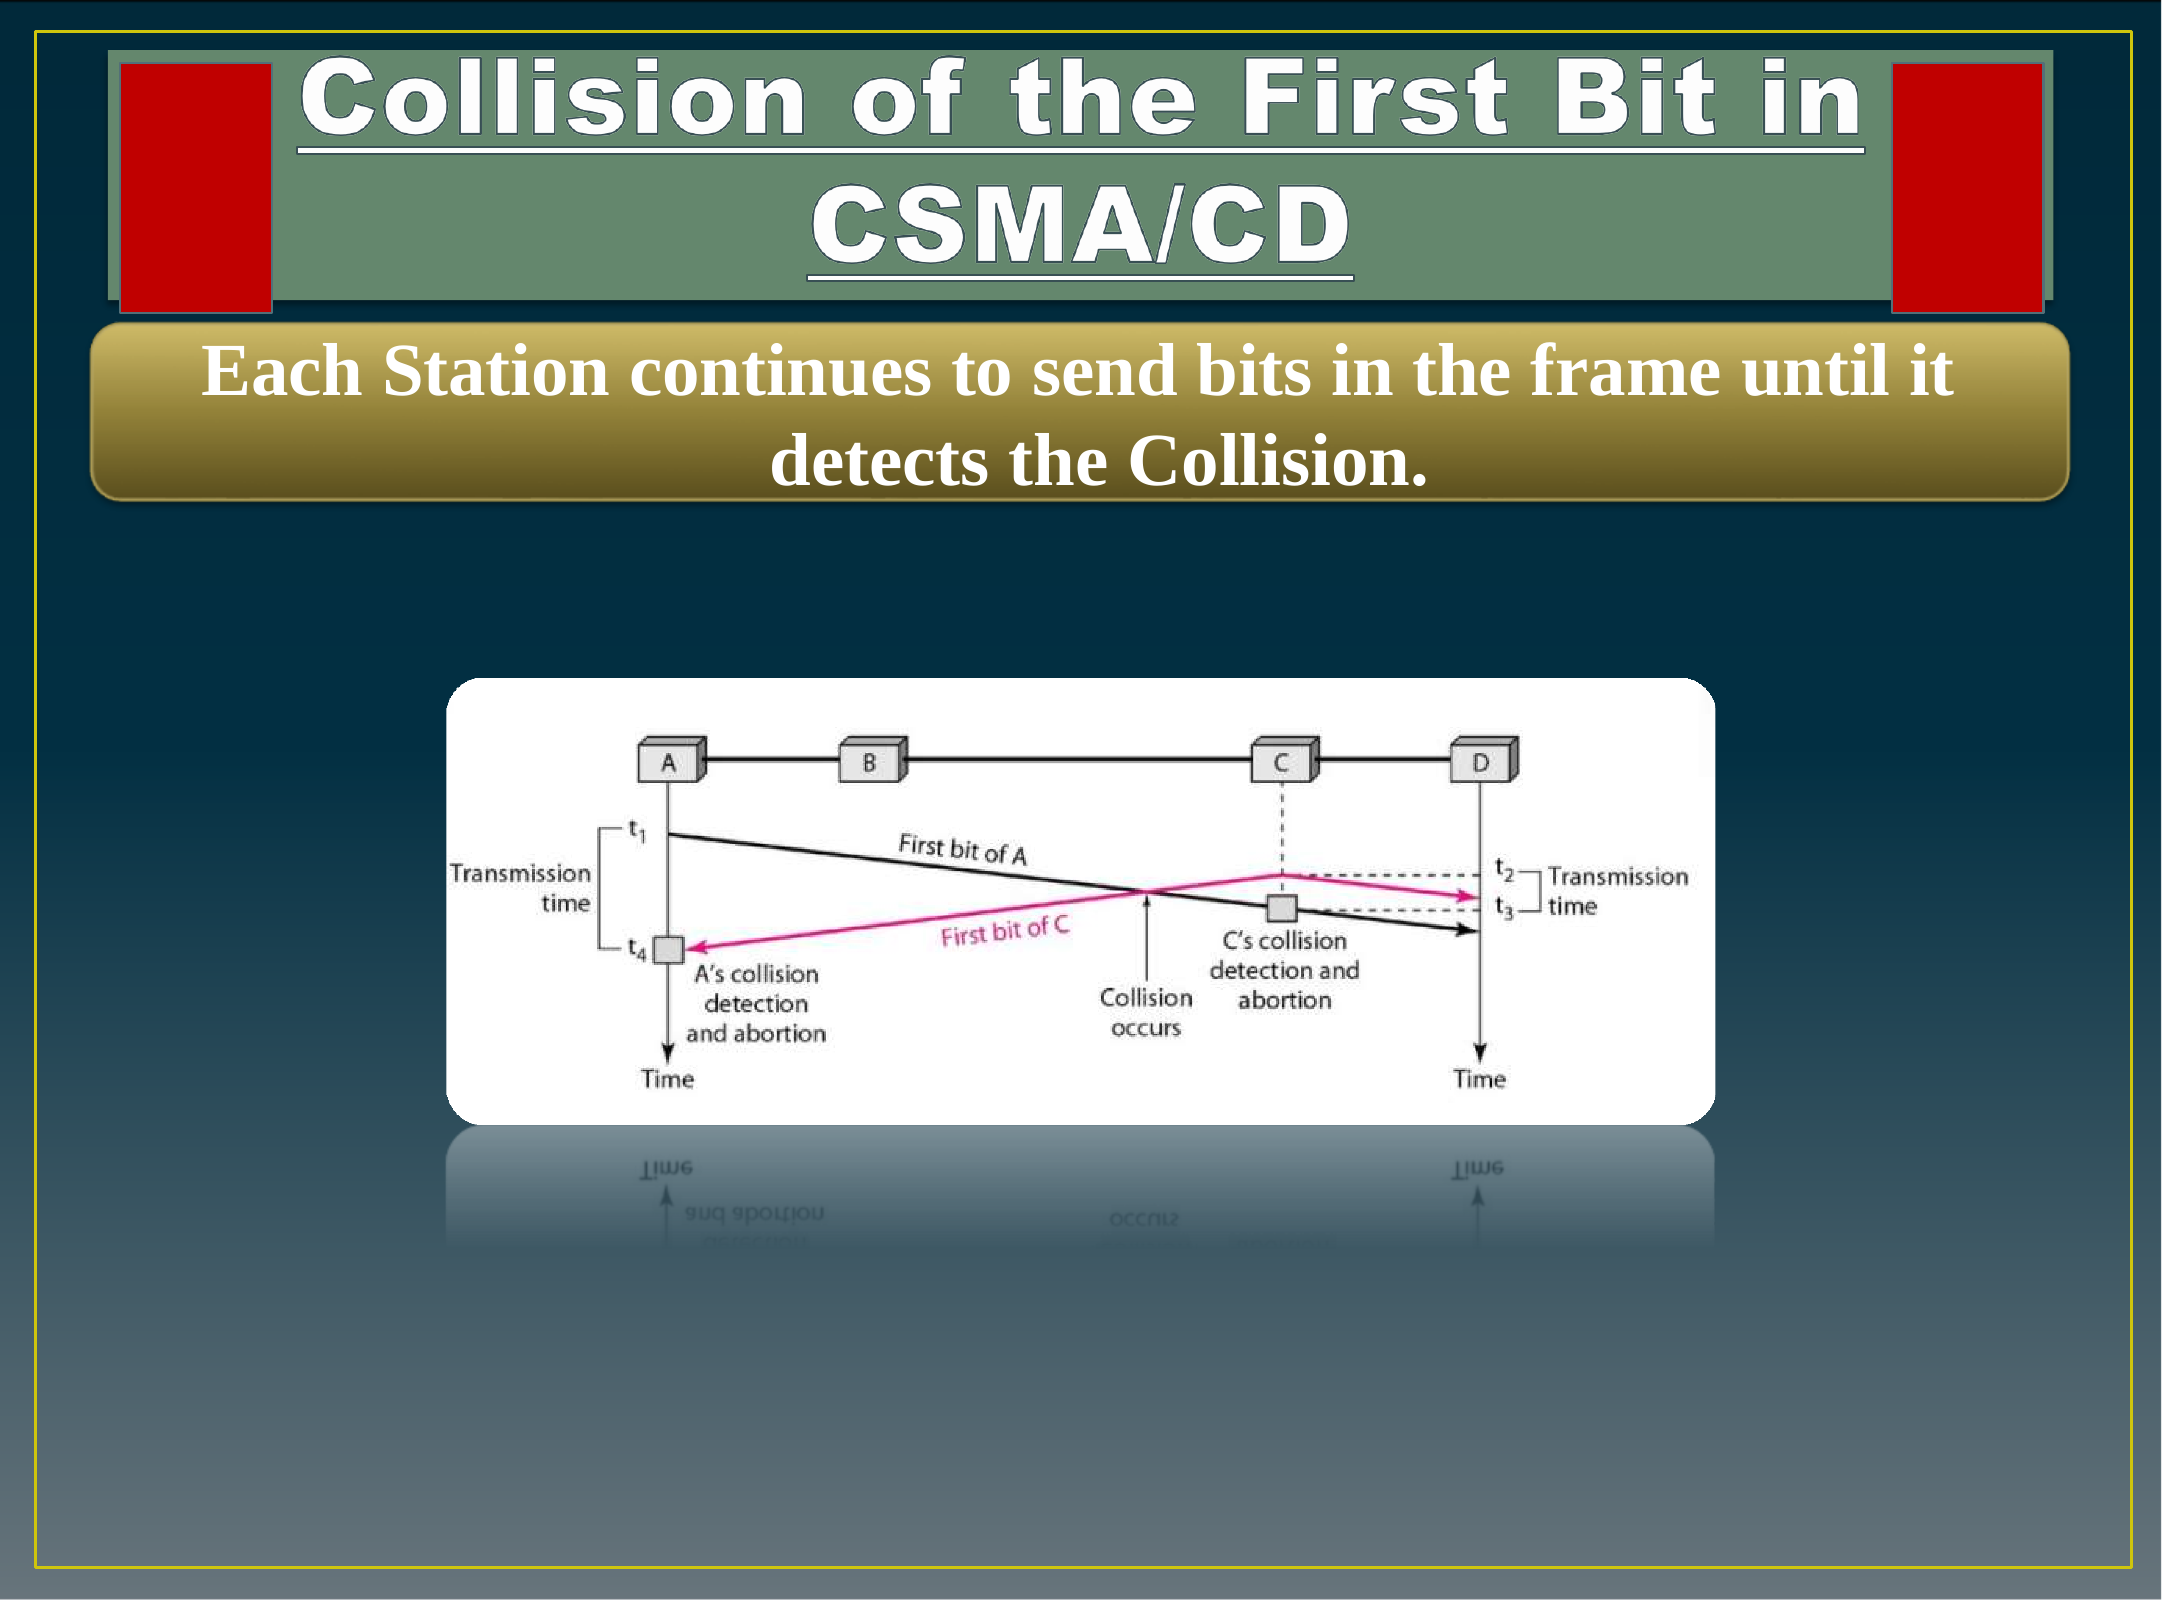

# Each Station continues to send bits in the frame until it  detects the Collision.